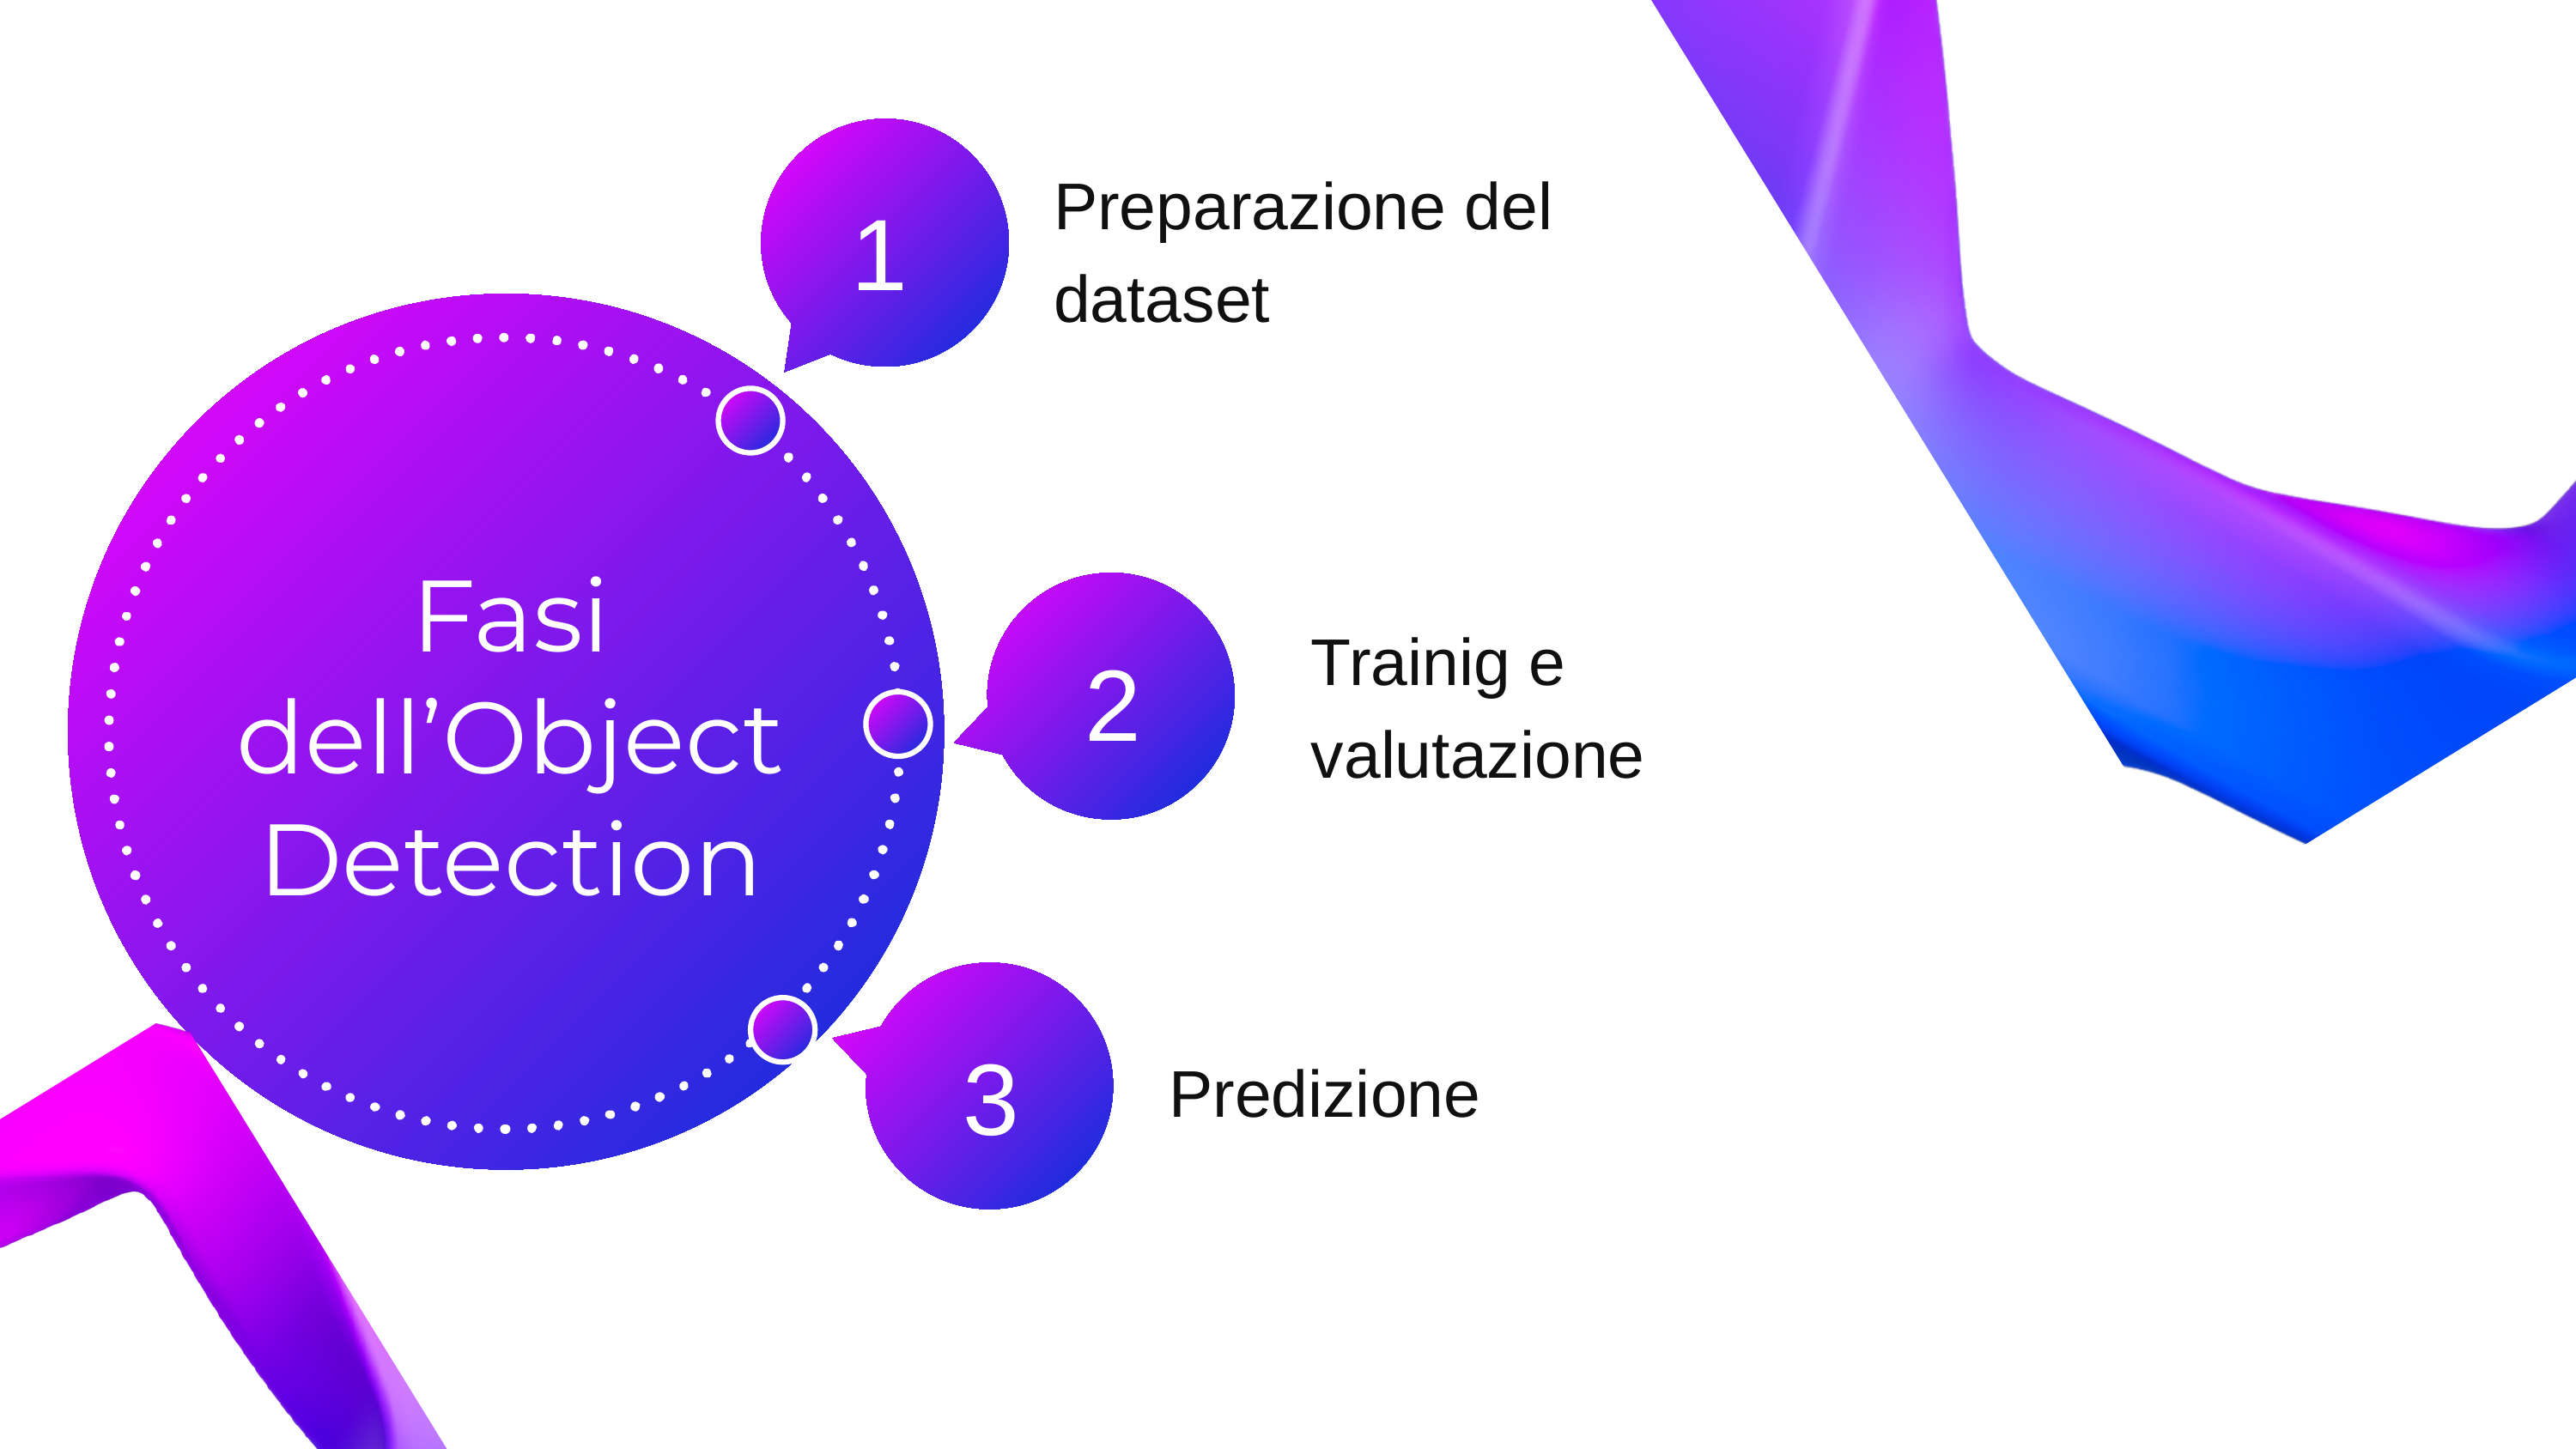

Preparazione del dataset
1

Fasi dell’Object Detection

Trainig e valutazione
2

3
Predizione